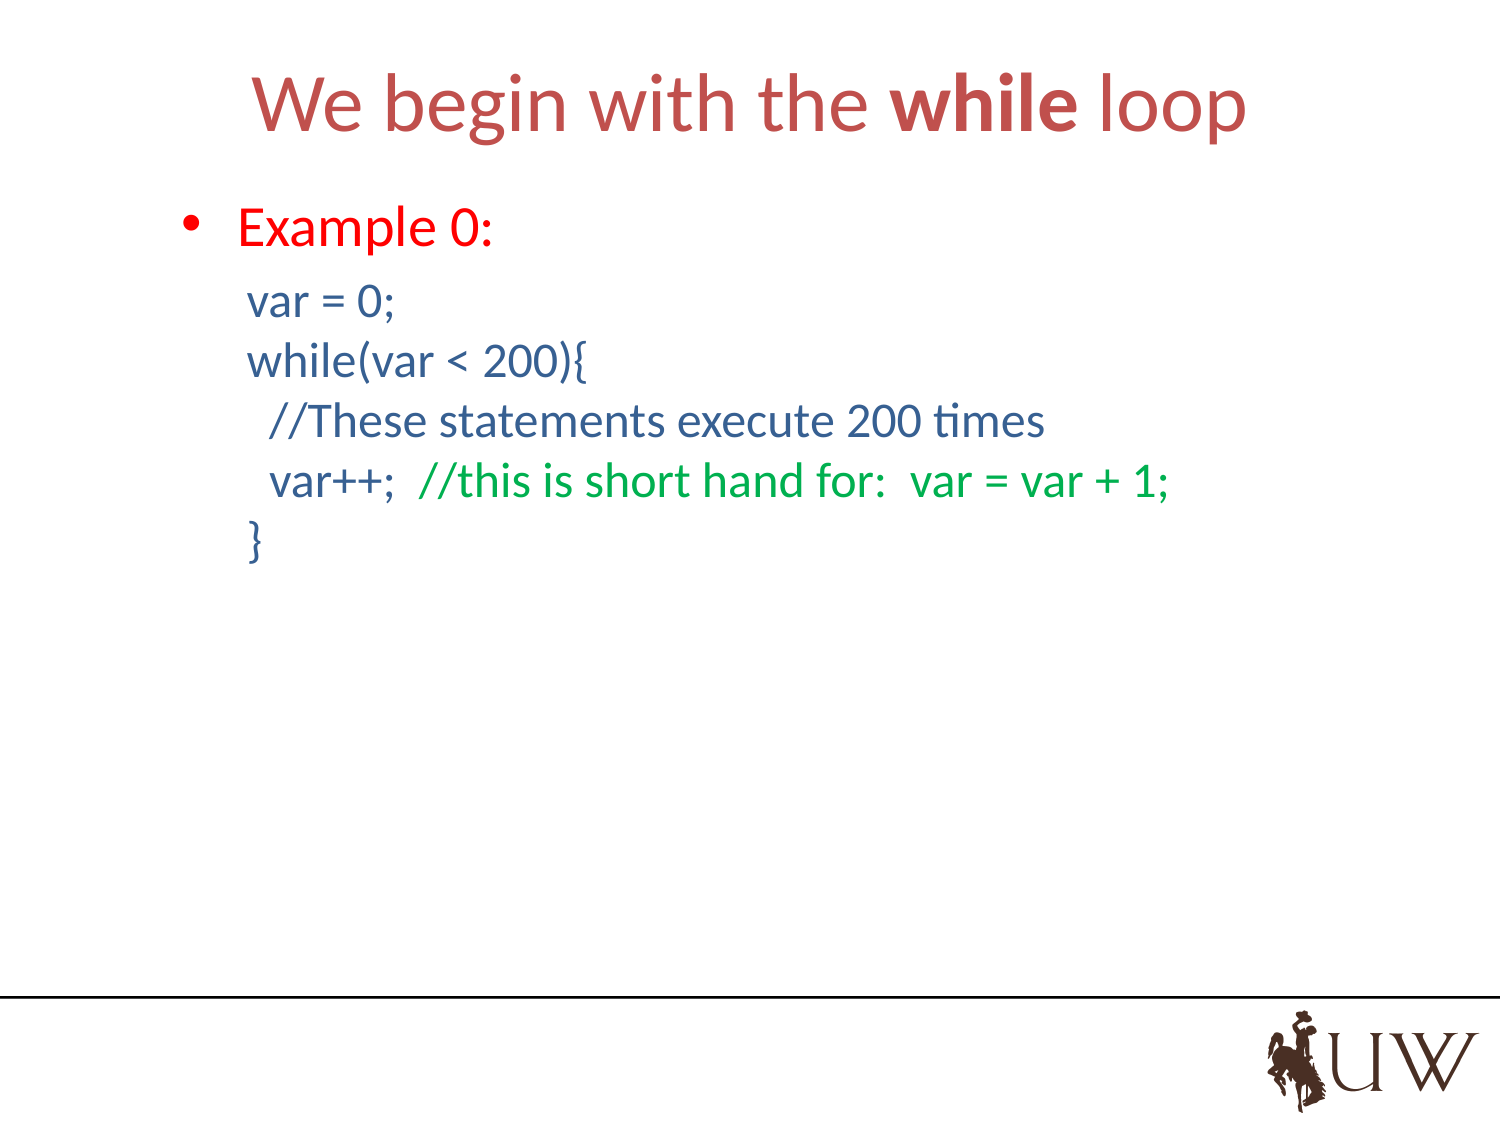

# We begin with the while loop
Example 0:
var = 0;
while(var < 200){
  //These statements execute 200 times
  var++;  //this is short hand for:  var = var + 1;
}